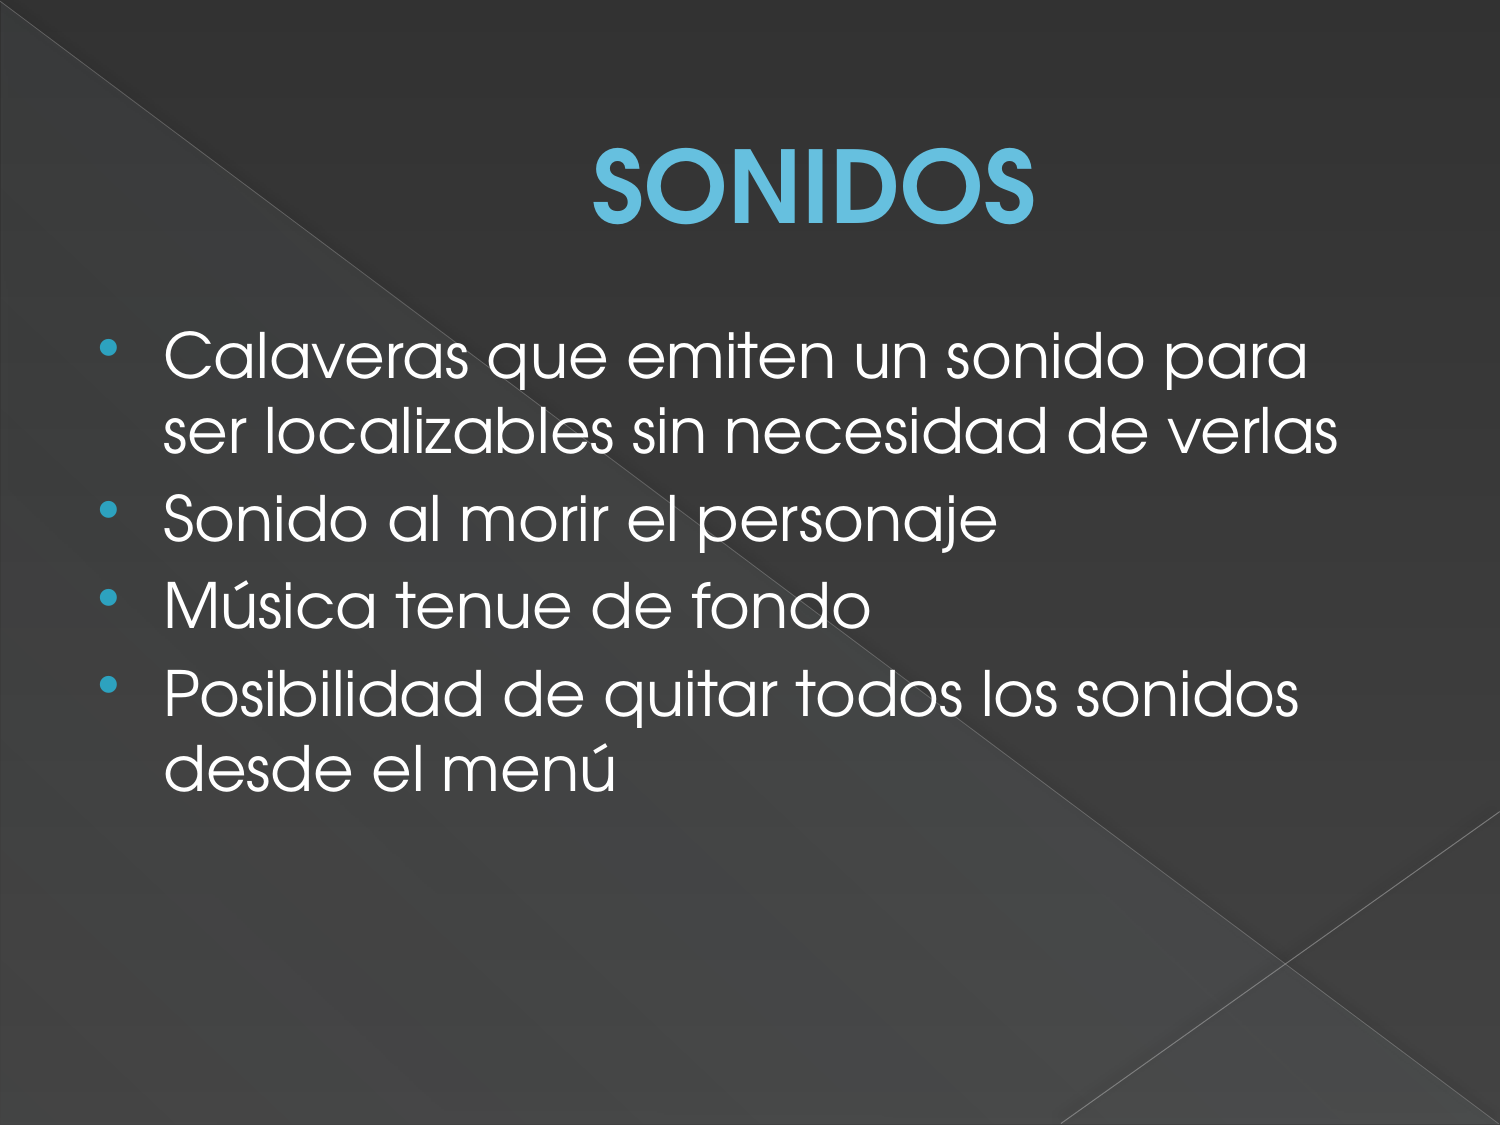

SONIDOS
Calaveras que emiten un sonido para ser localizables sin necesidad de verlas
Sonido al morir el personaje
Música tenue de fondo
Posibilidad de quitar todos los sonidos desde el menú